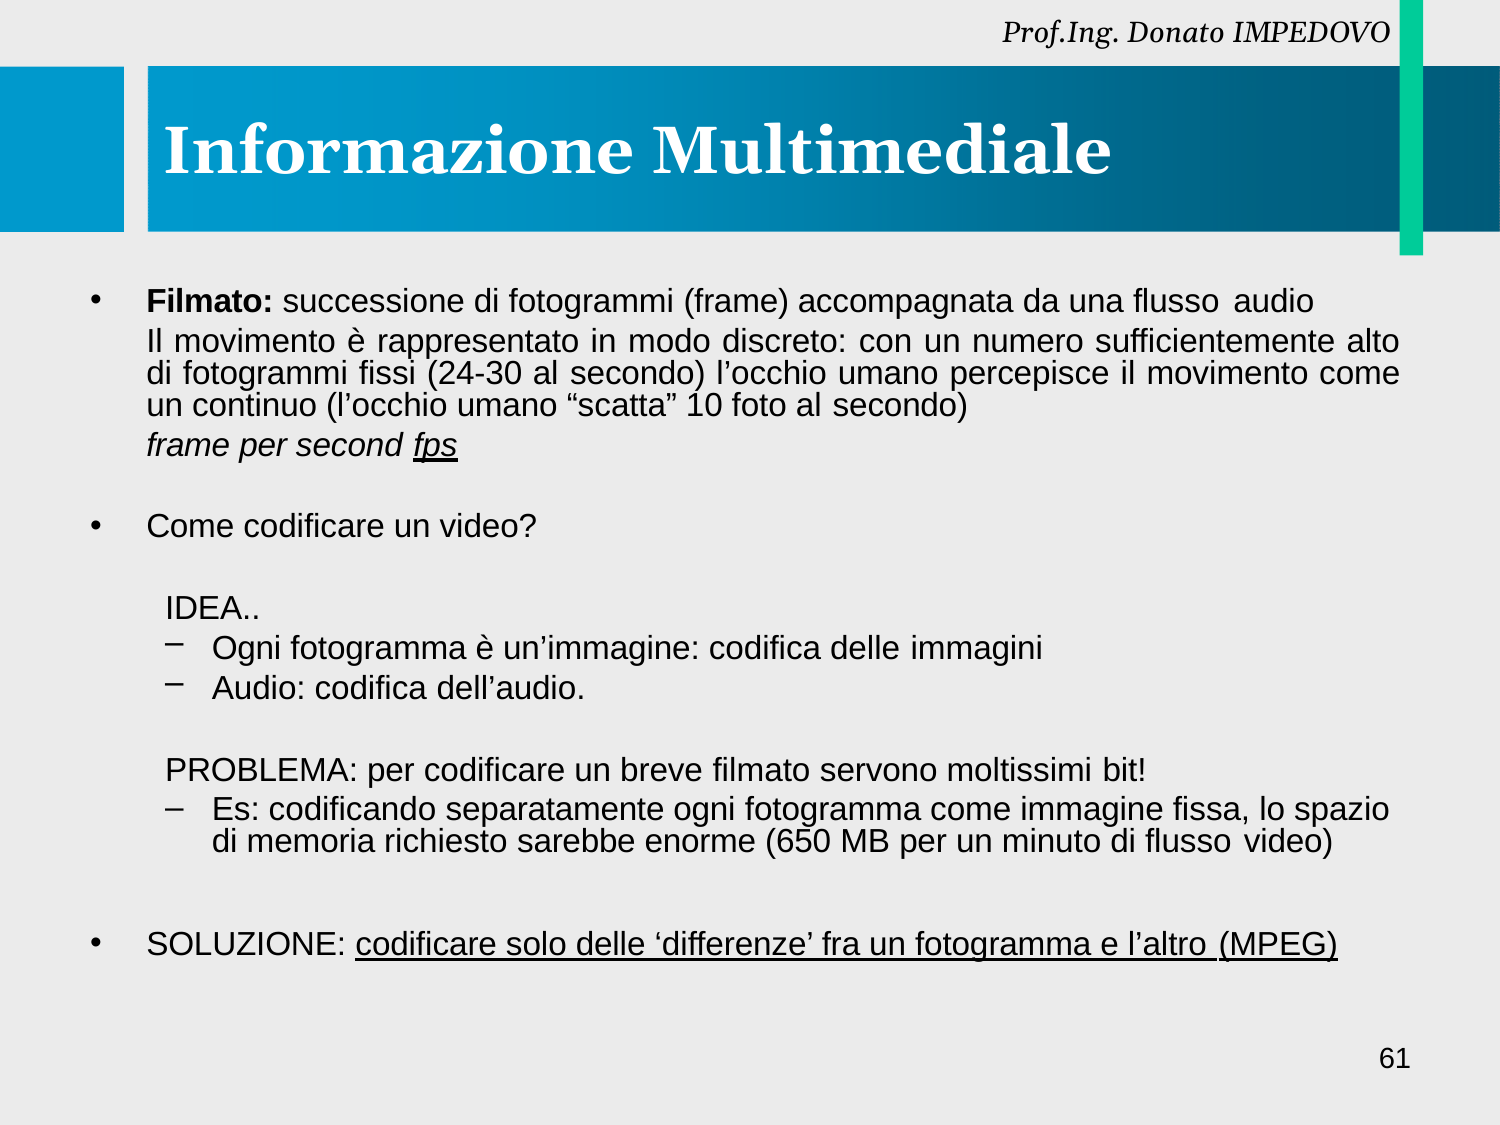

Prof.Ing. Donato IMPEDOVO
# Informazione Multimediale

Filmato: successione di fotogrammi (frame) accompagnata da una flusso audio
Il movimento è rappresentato in modo discreto: con un numero sufficientemente alto  di fotogrammi fissi (24-30 al secondo) l’occhio umano percepisce il movimento come  un continuo (l’occhio umano “scatta” 10 foto al secondo)
frame per second fps

Come codificare un video?

IDEA..
Ogni fotogramma è un’immagine: codifica delle immagini
Audio: codifica dell’audio.

PROBLEMA: per codificare un breve filmato servono moltissimi bit!
Es: codificando separatamente ogni fotogramma come immagine fissa, lo spazio  di memoria richiesto sarebbe enorme (650 MB per un minuto di flusso video)

SOLUZIONE: codificare solo delle ‘differenze’ fra un fotogramma e l’altro (MPEG)

61